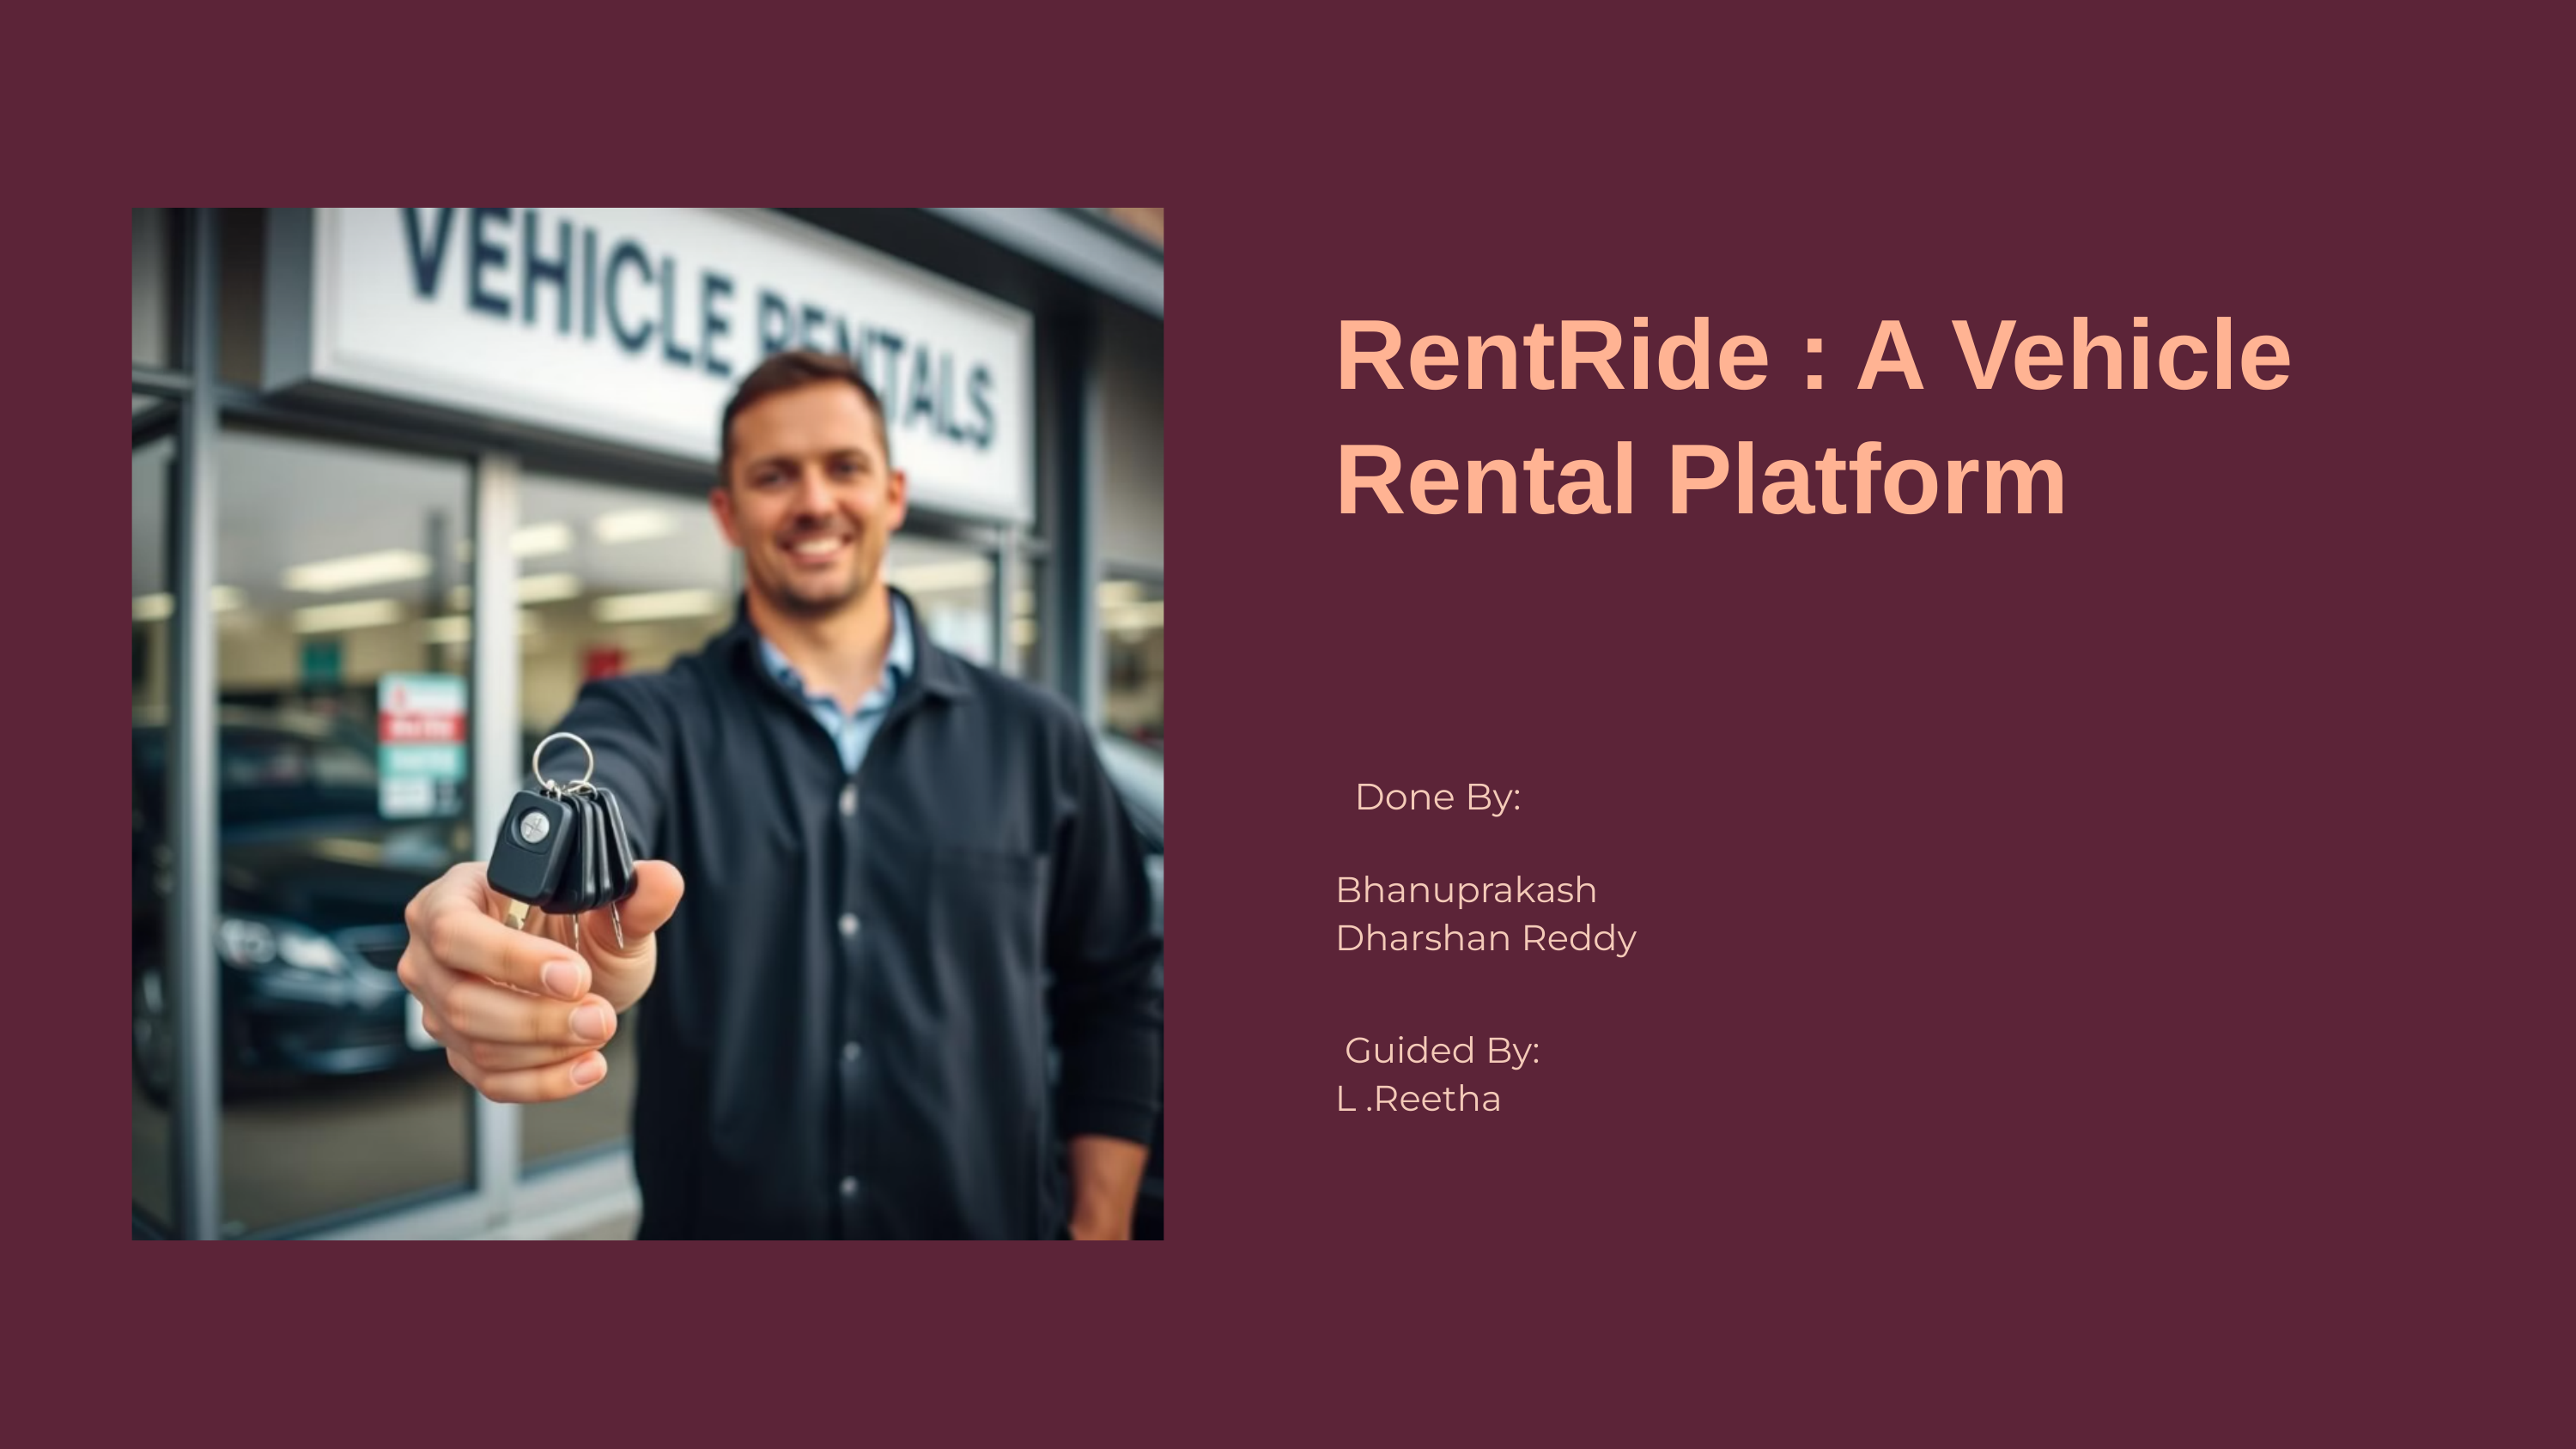

RentRide : A Vehicle Rental Platform
  Done By:
Bhanuprakash
Dharshan Reddy
 Guided By:
L .Reetha